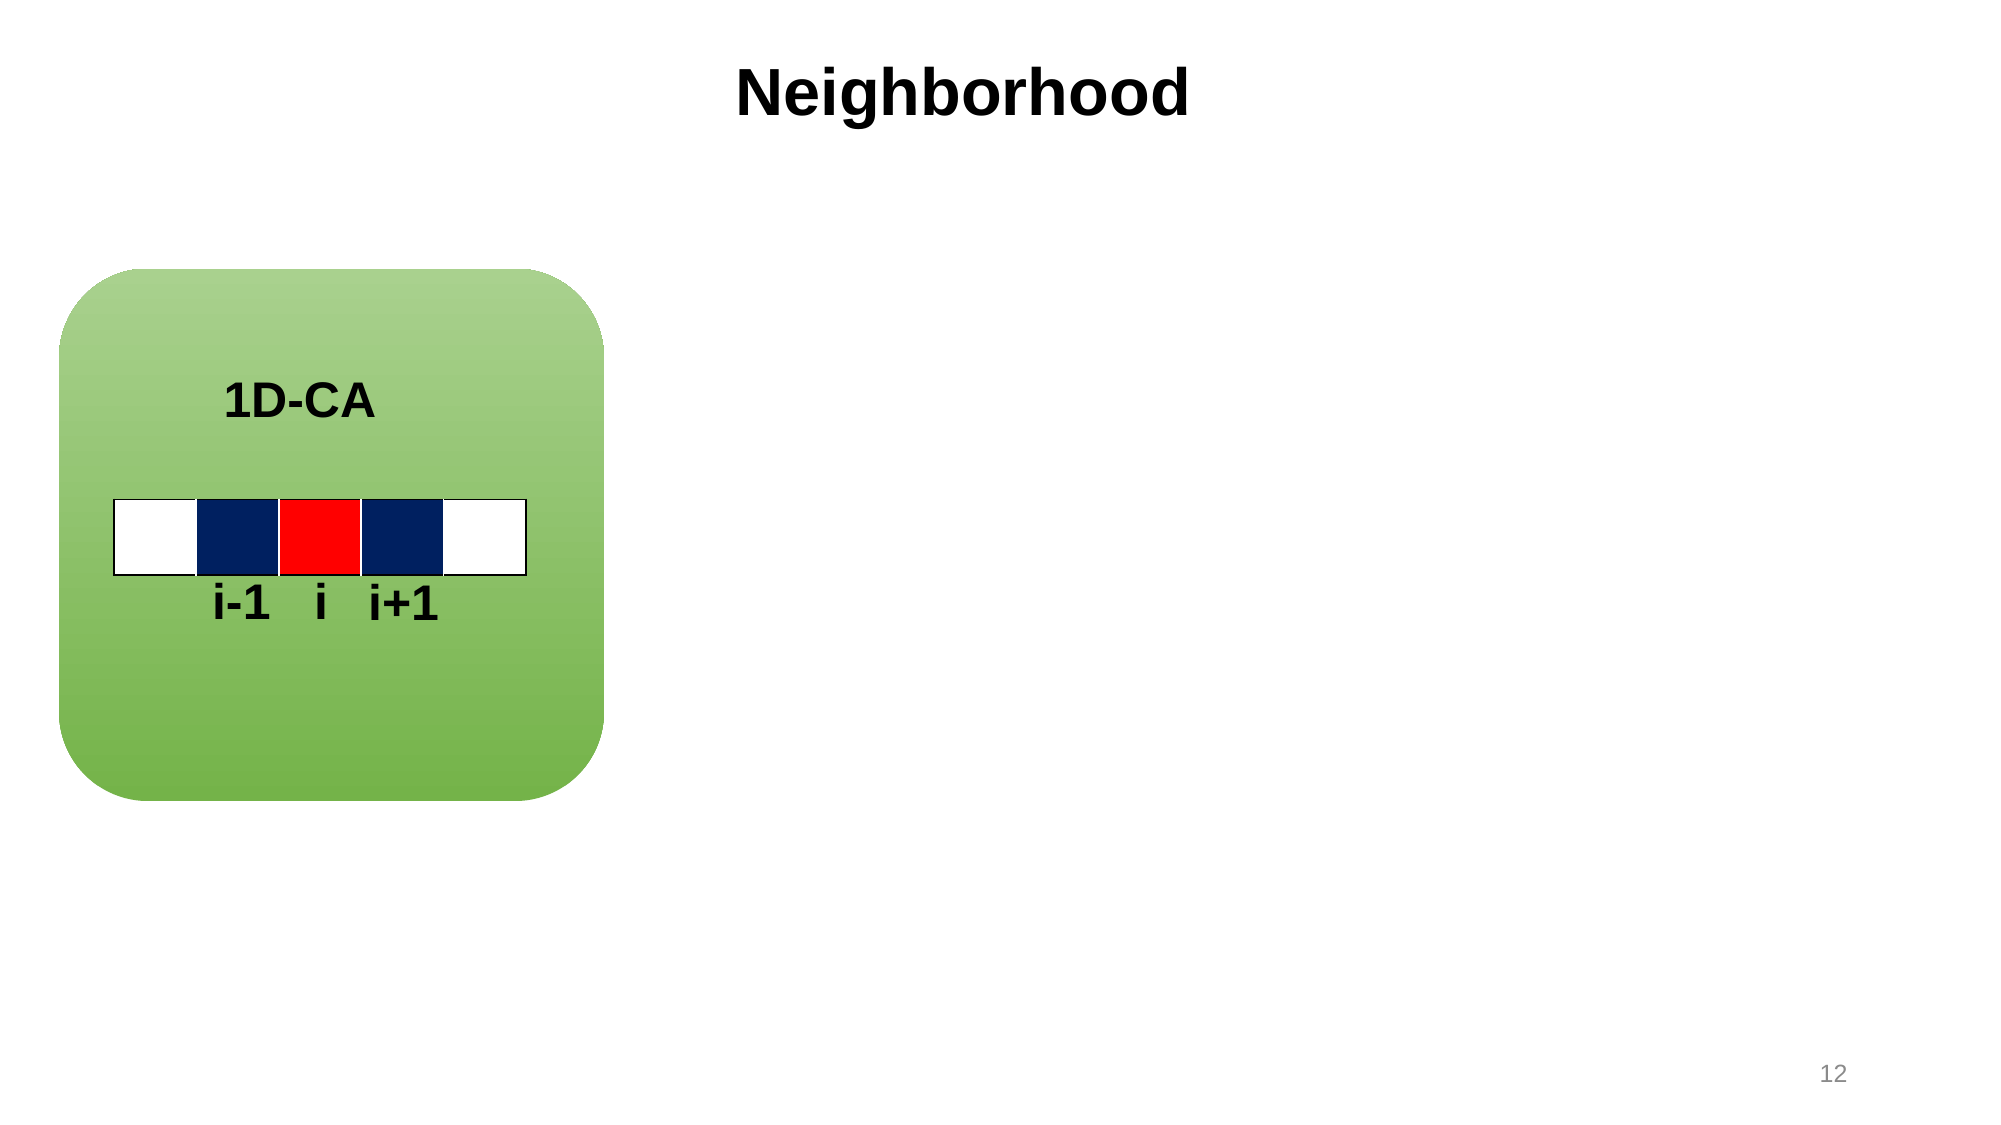

Neighborhood

Von Neumann neighborhood
Moore Neighborhood
1D-CA
|  |  |  |  |  |
| --- | --- | --- | --- | --- |
|  |  |  |  |  |
|  |  |  |  |  |
|  |  |  |  |  |
|  |  |  |  |  |
|  |  |  |  |  |
| --- | --- | --- | --- | --- |
|  |  |  |  |  |
|  |  |  |  |  |
|  |  |  |  |  |
|  |  |  |  |  |
|  |  |  |  |  |
| --- | --- | --- | --- | --- |
i
i-1
i+1
12